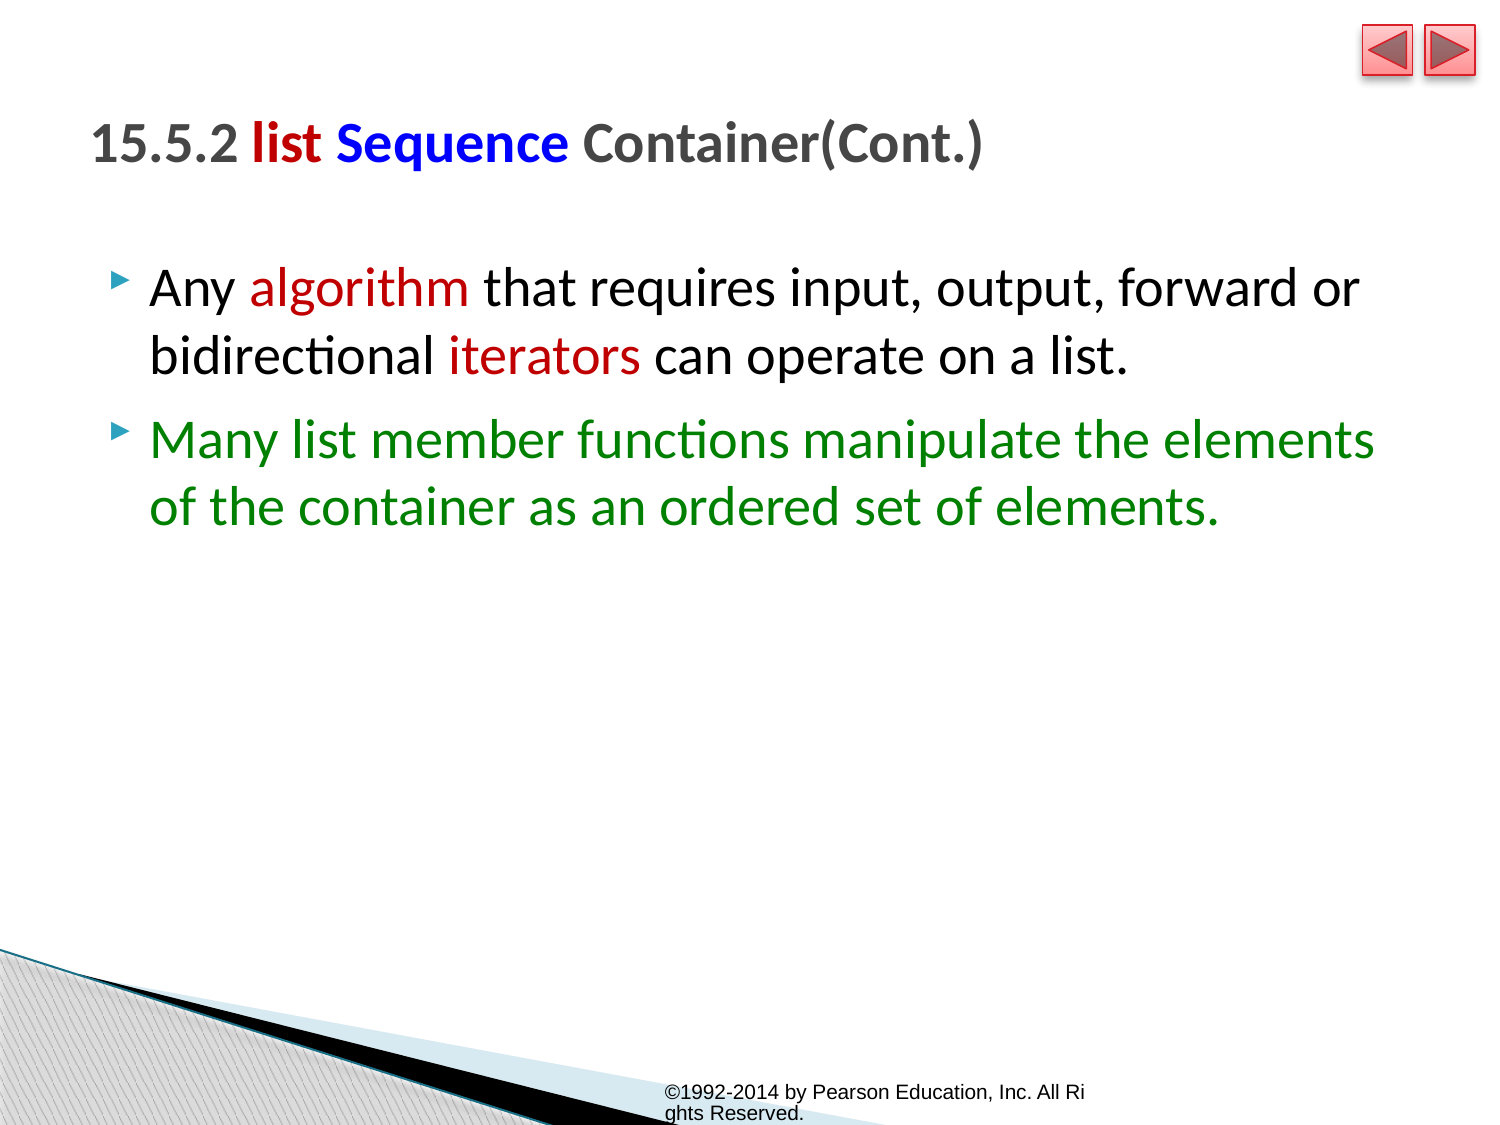

# 15.5.2 list Sequence Container(Cont.)
Any algorithm that requires input, output, forward or bidirectional iterators can operate on a list.
Many list member functions manipulate the elements of the container as an ordered set of elements.
©1992-2014 by Pearson Education, Inc. All Rights Reserved.